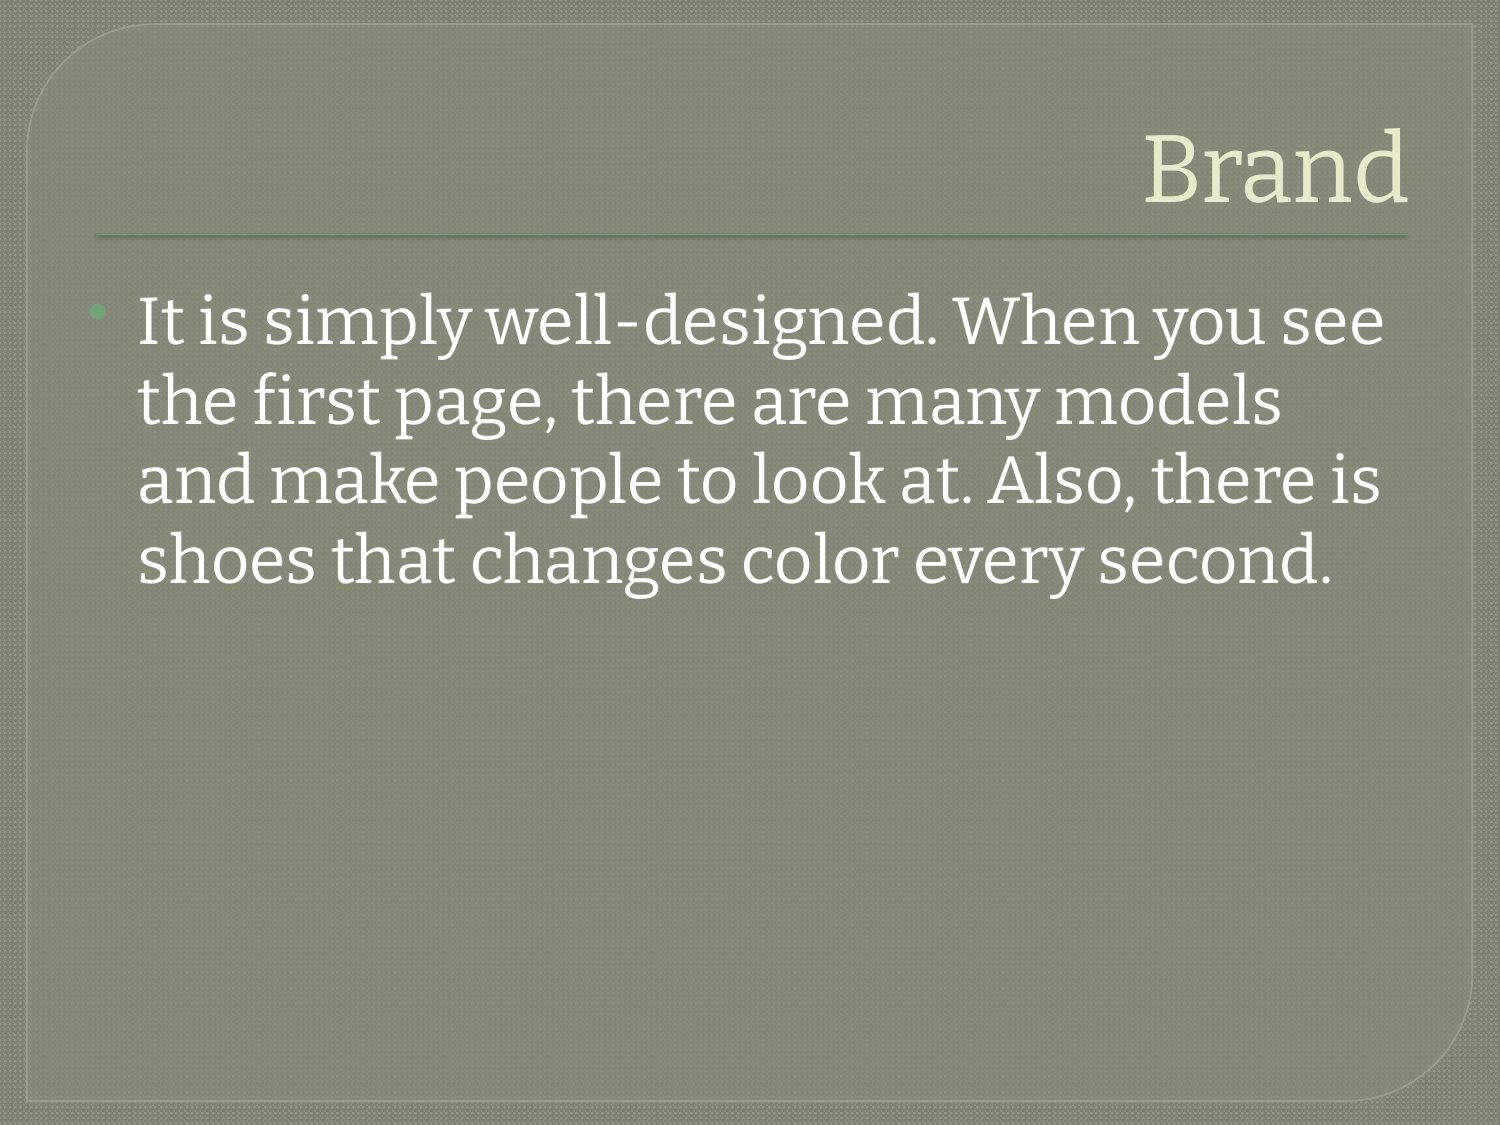

# Brand
It is simply well-designed. When you see the first page, there are many models and make people to look at. Also, there is shoes that changes color every second.